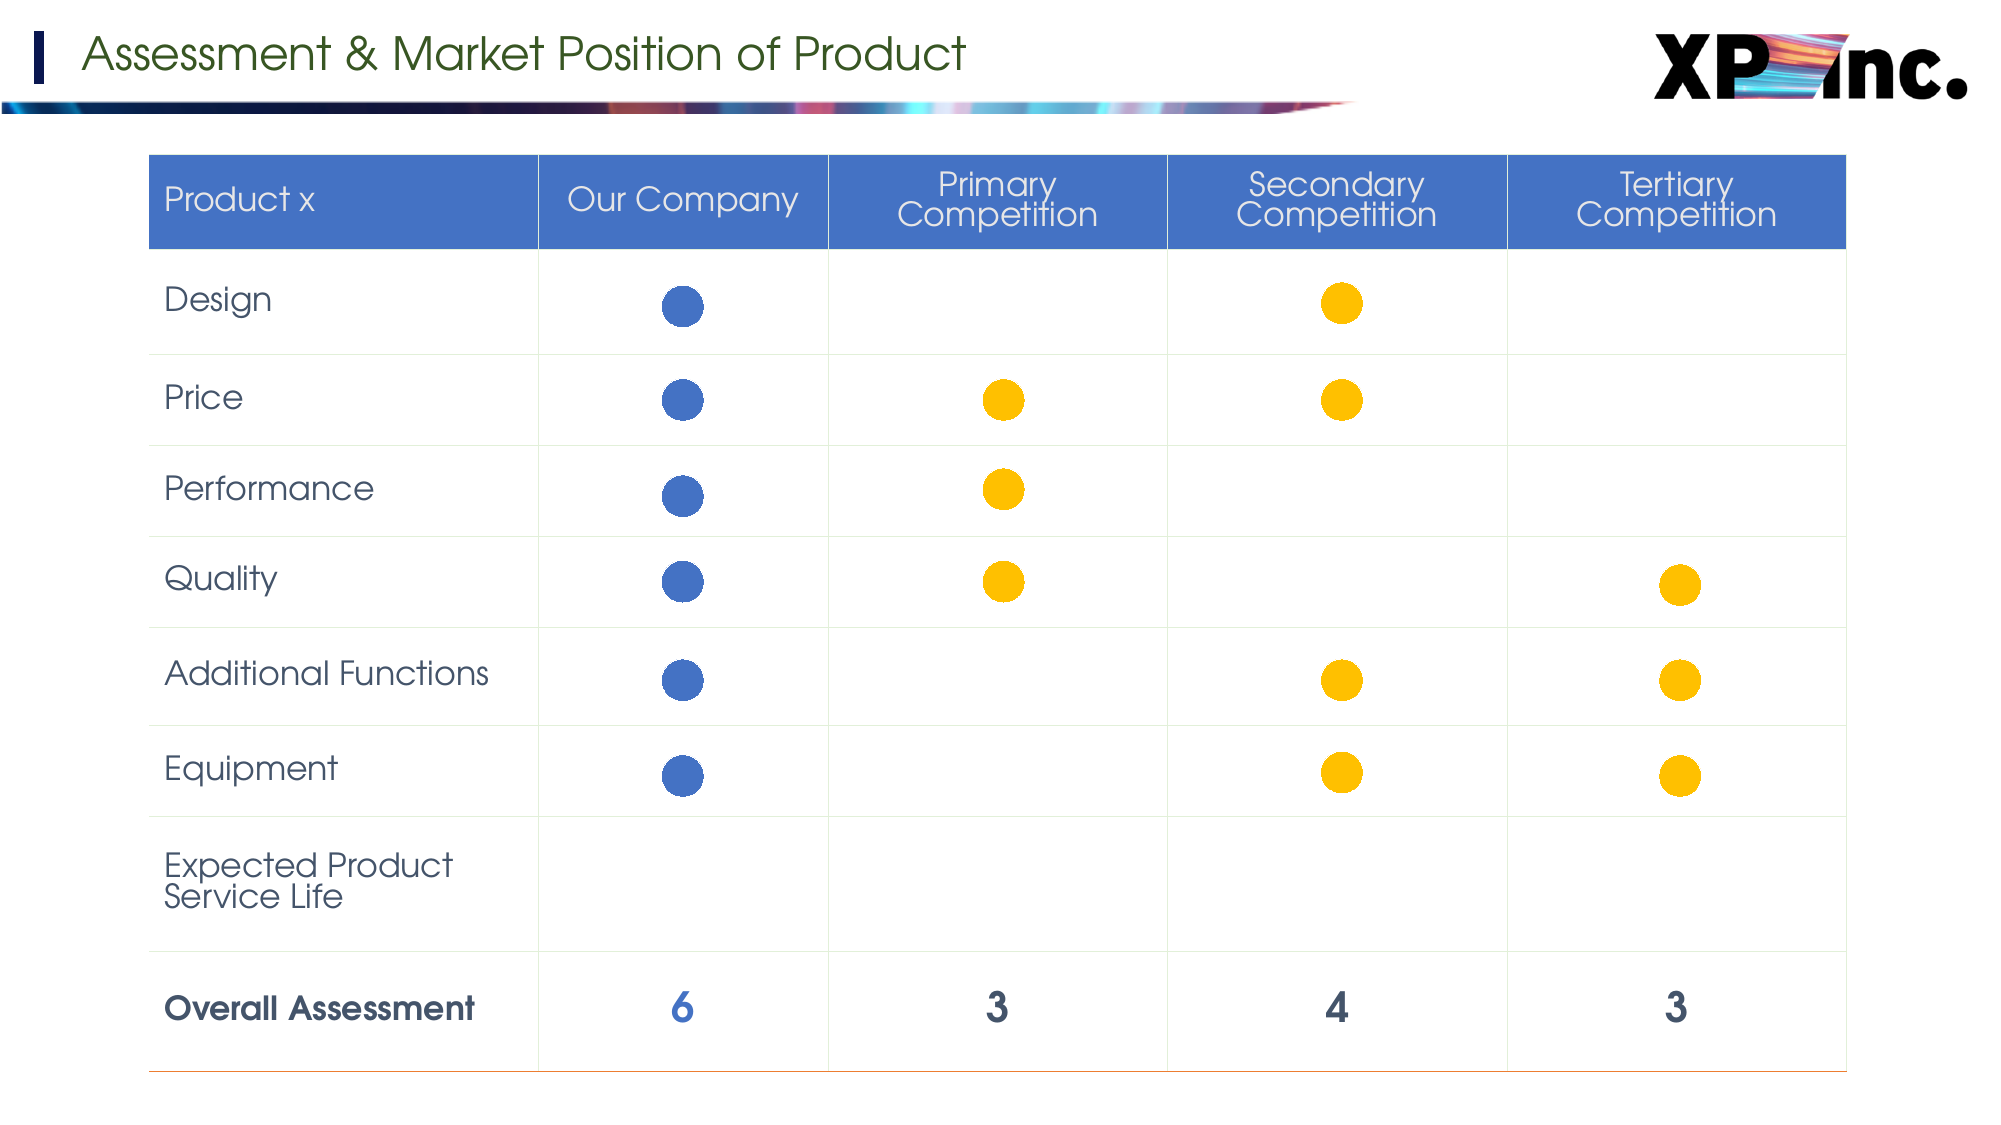

# Assessment & Market Position of Product

| Product x | Our Company | Primary Competition | Secondary Competition | Tertiary Competition |
| --- | --- | --- | --- | --- |
| Design |  |  |  |  |
| Price |  |  |  |  |
| Performance |  |  |  |  |
| Quality |  |  |  |  |
| Additional Functions |  |  |  |  |
| Equipment |  |  |  |  |
| Expected Product Service Life |  |  |  |  |
| Overall Assessment | 6 | 3 | 4 | 3 |